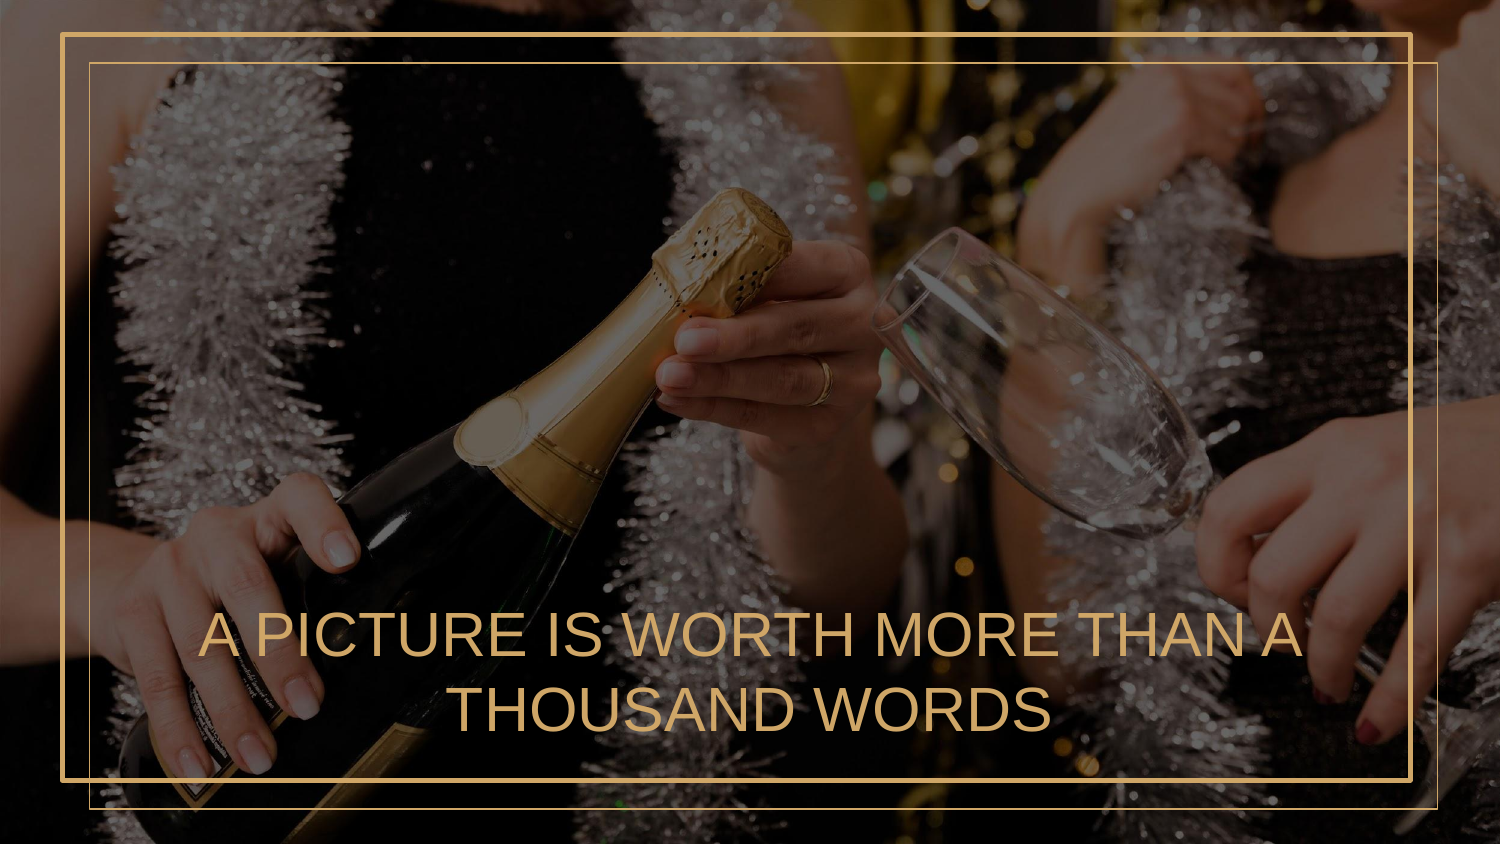

# A PICTURE IS WORTH MORE THAN A THOUSAND WORDS